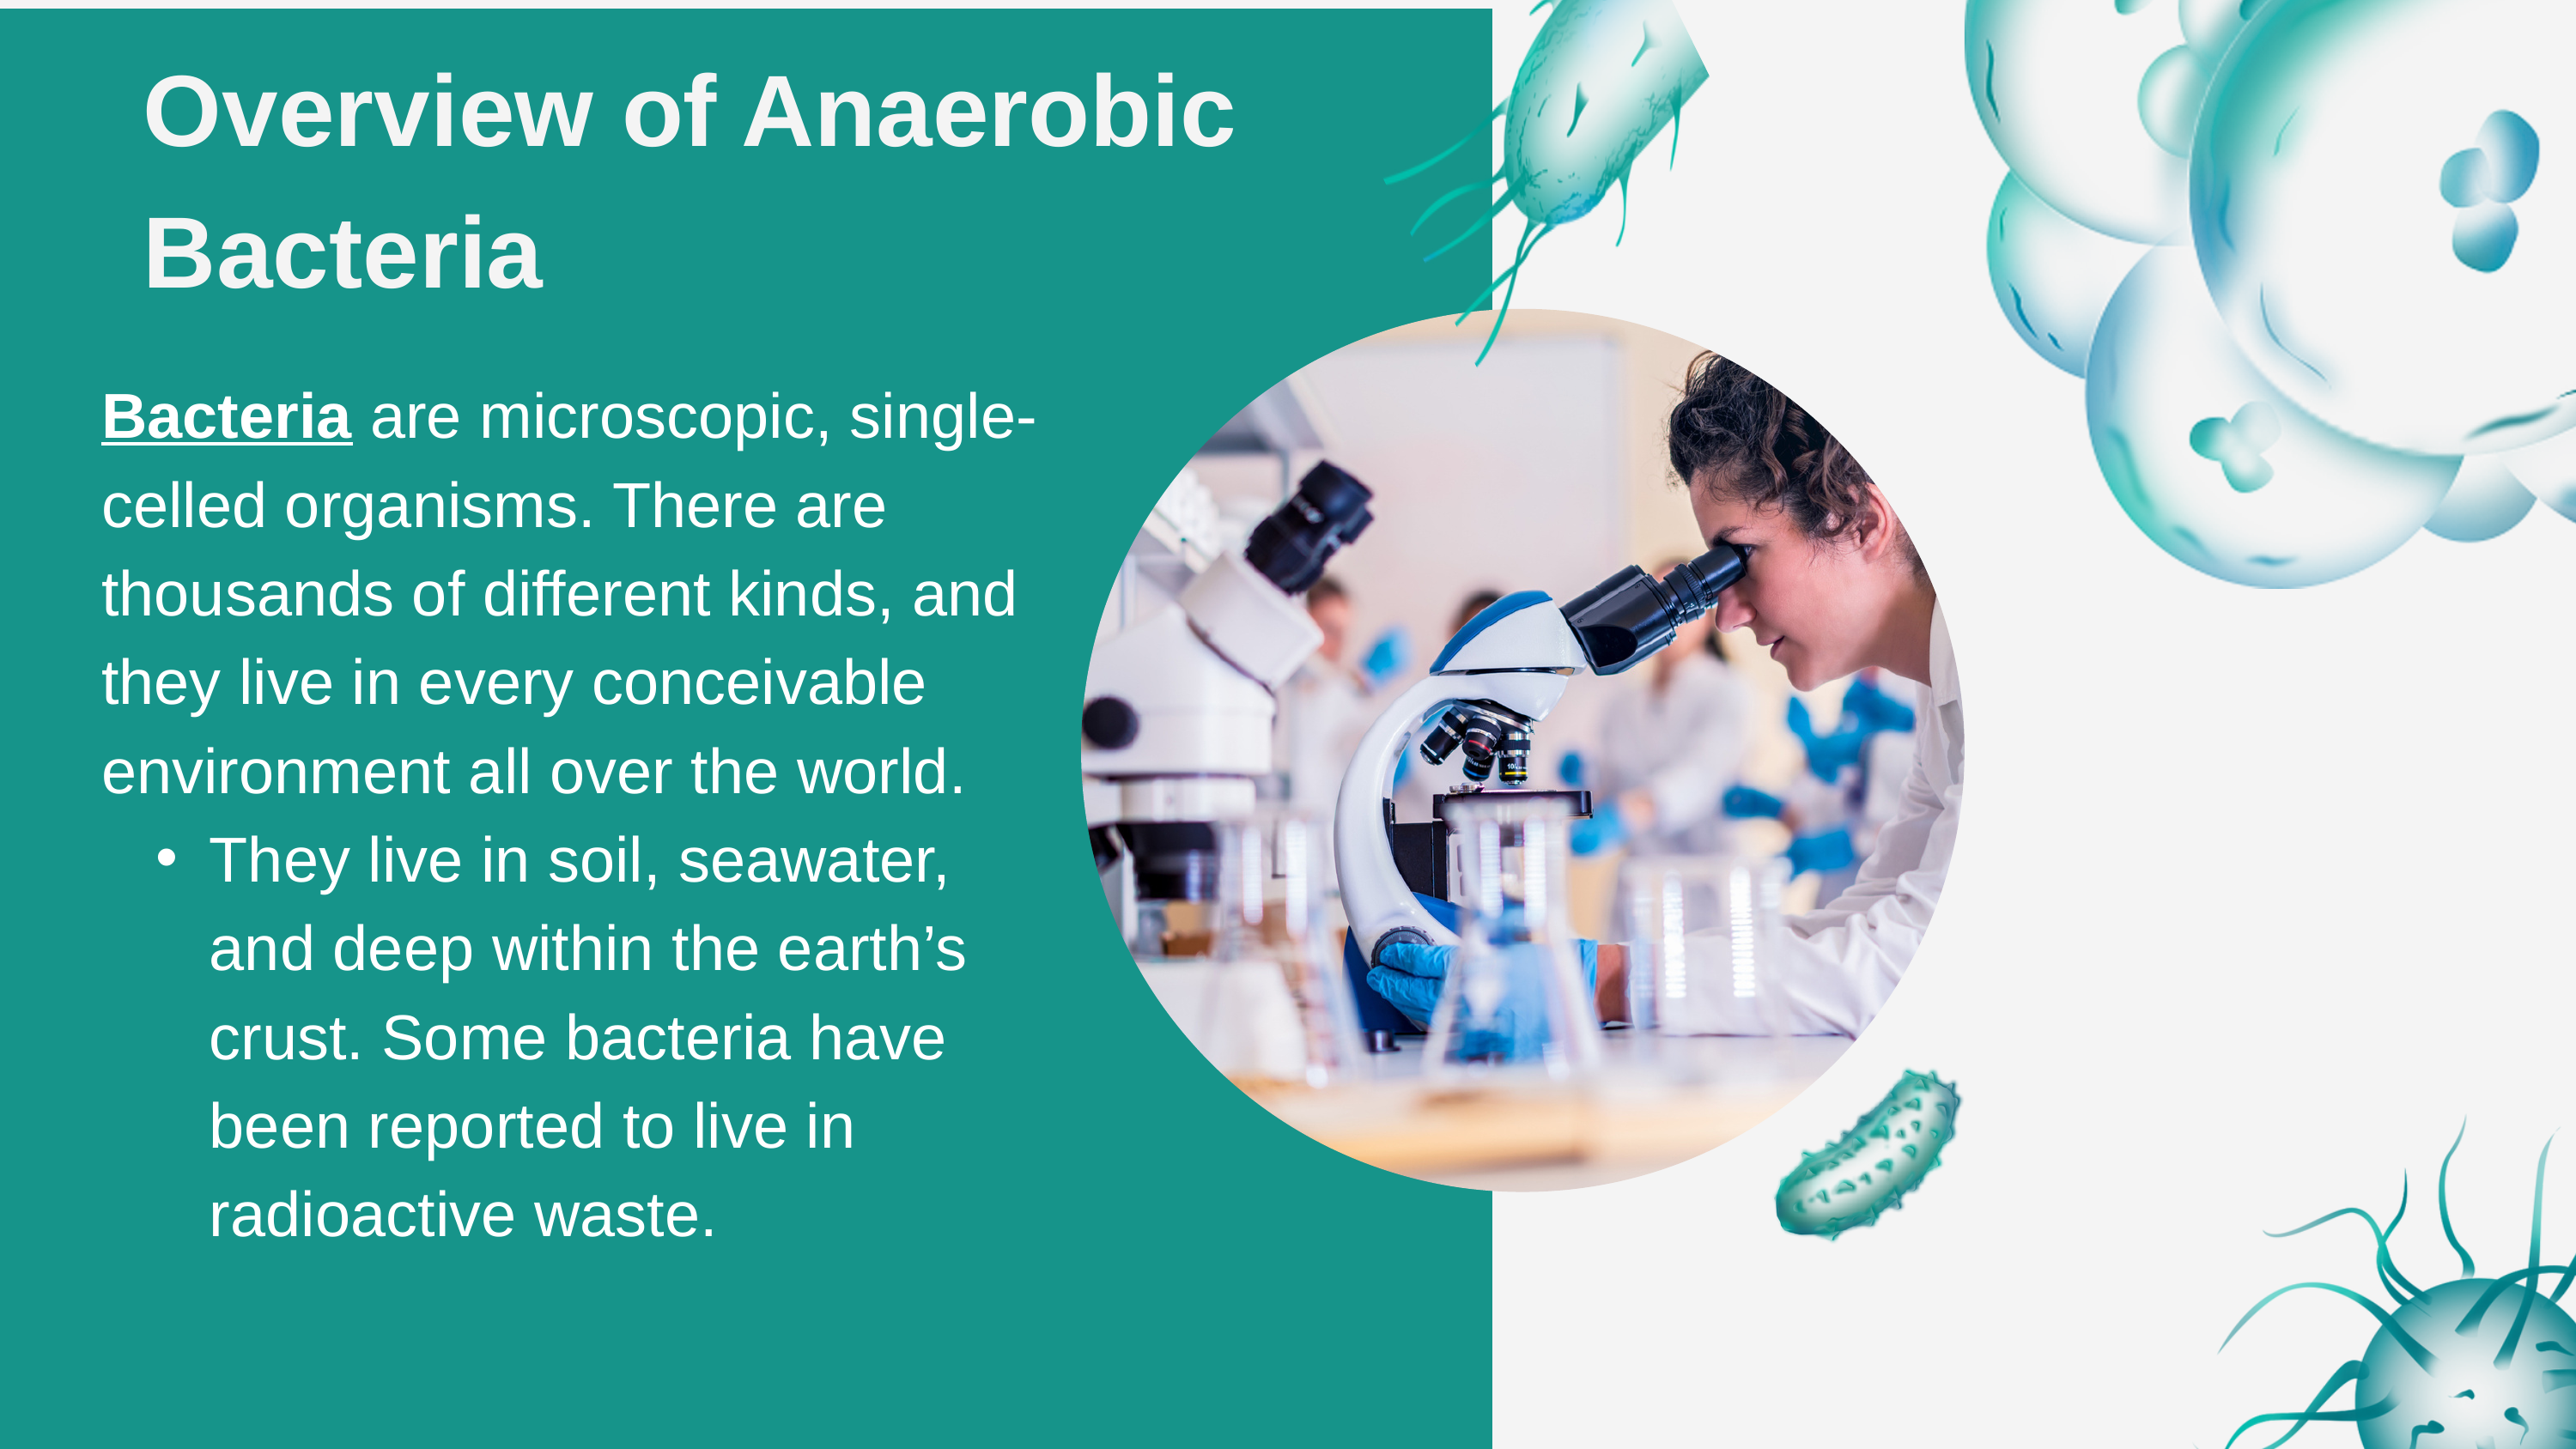

Overview of Anaerobic Bacteria

Bacteria are microscopic, single-celled organisms. There are thousands of different kinds, and they live in every conceivable environment all over the world.
They live in soil, seawater, and deep within the earth’s crust. Some bacteria have been reported to live in radioactive waste.